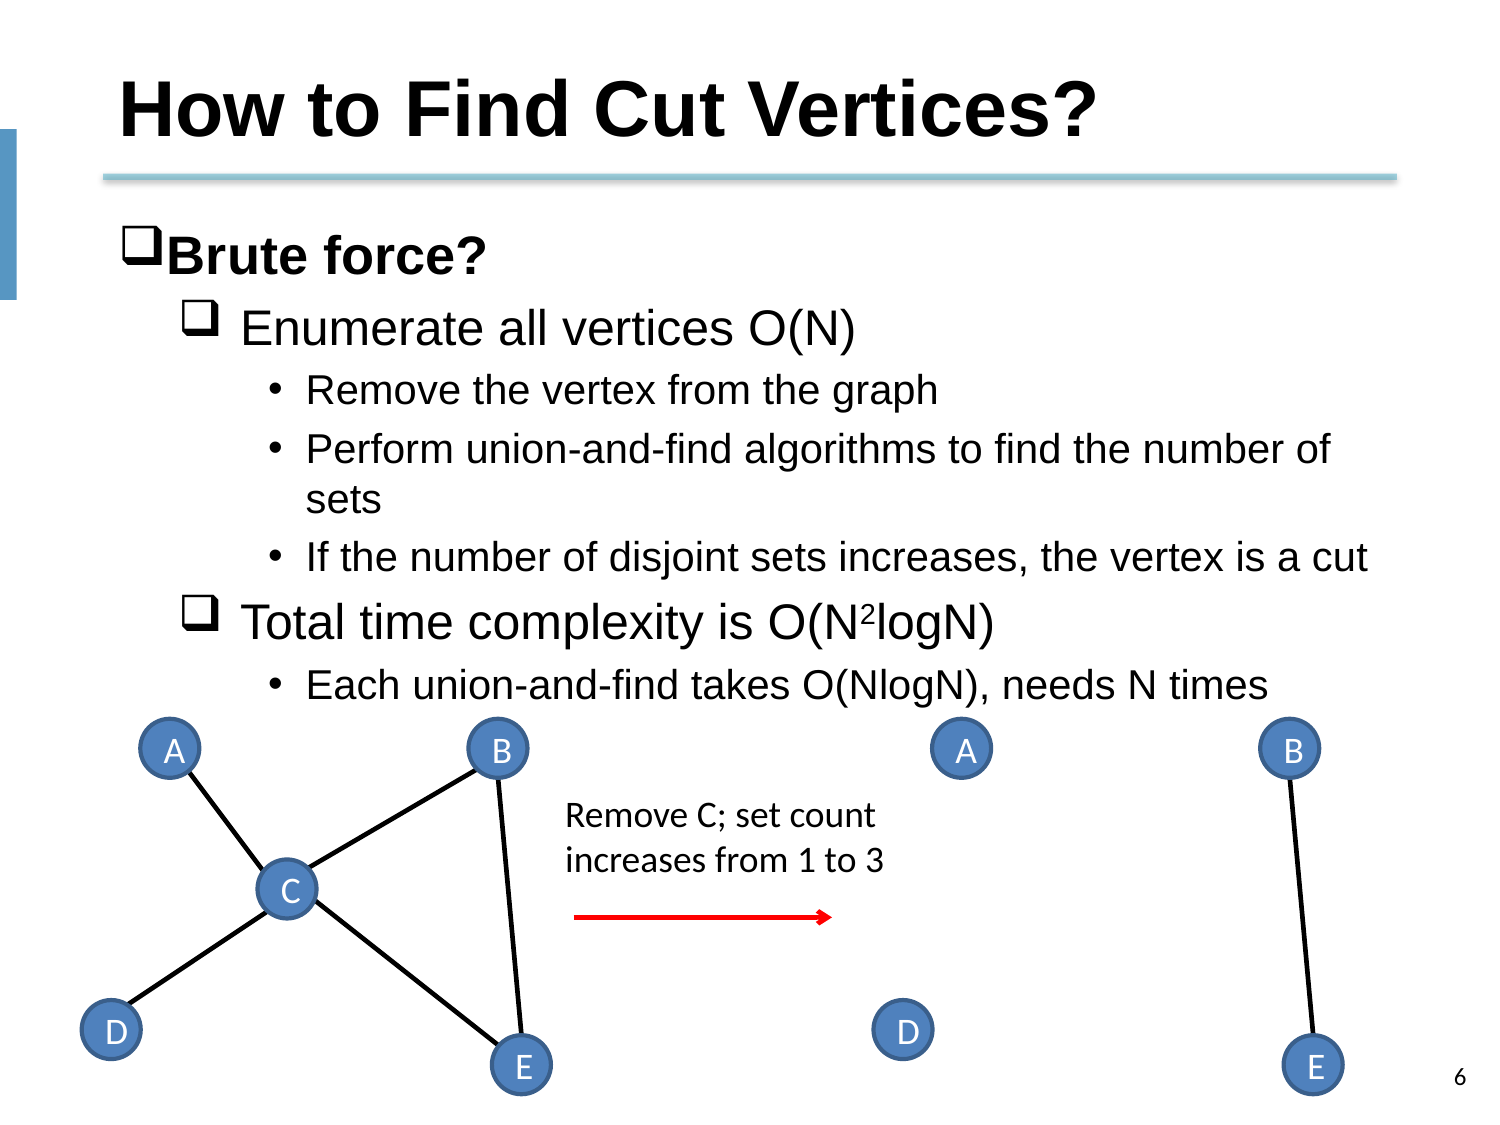

# How to Find Cut Vertices?
Brute force?
Enumerate all vertices O(N)
Remove the vertex from the graph
Perform union-and-find algorithms to find the number of sets
If the number of disjoint sets increases, the vertex is a cut
Total time complexity is O(N2logN)
Each union-and-find takes O(NlogN), needs N times
A
B
A
B
Remove C; set count increases from 1 to 3
C
D
D
E
E
6